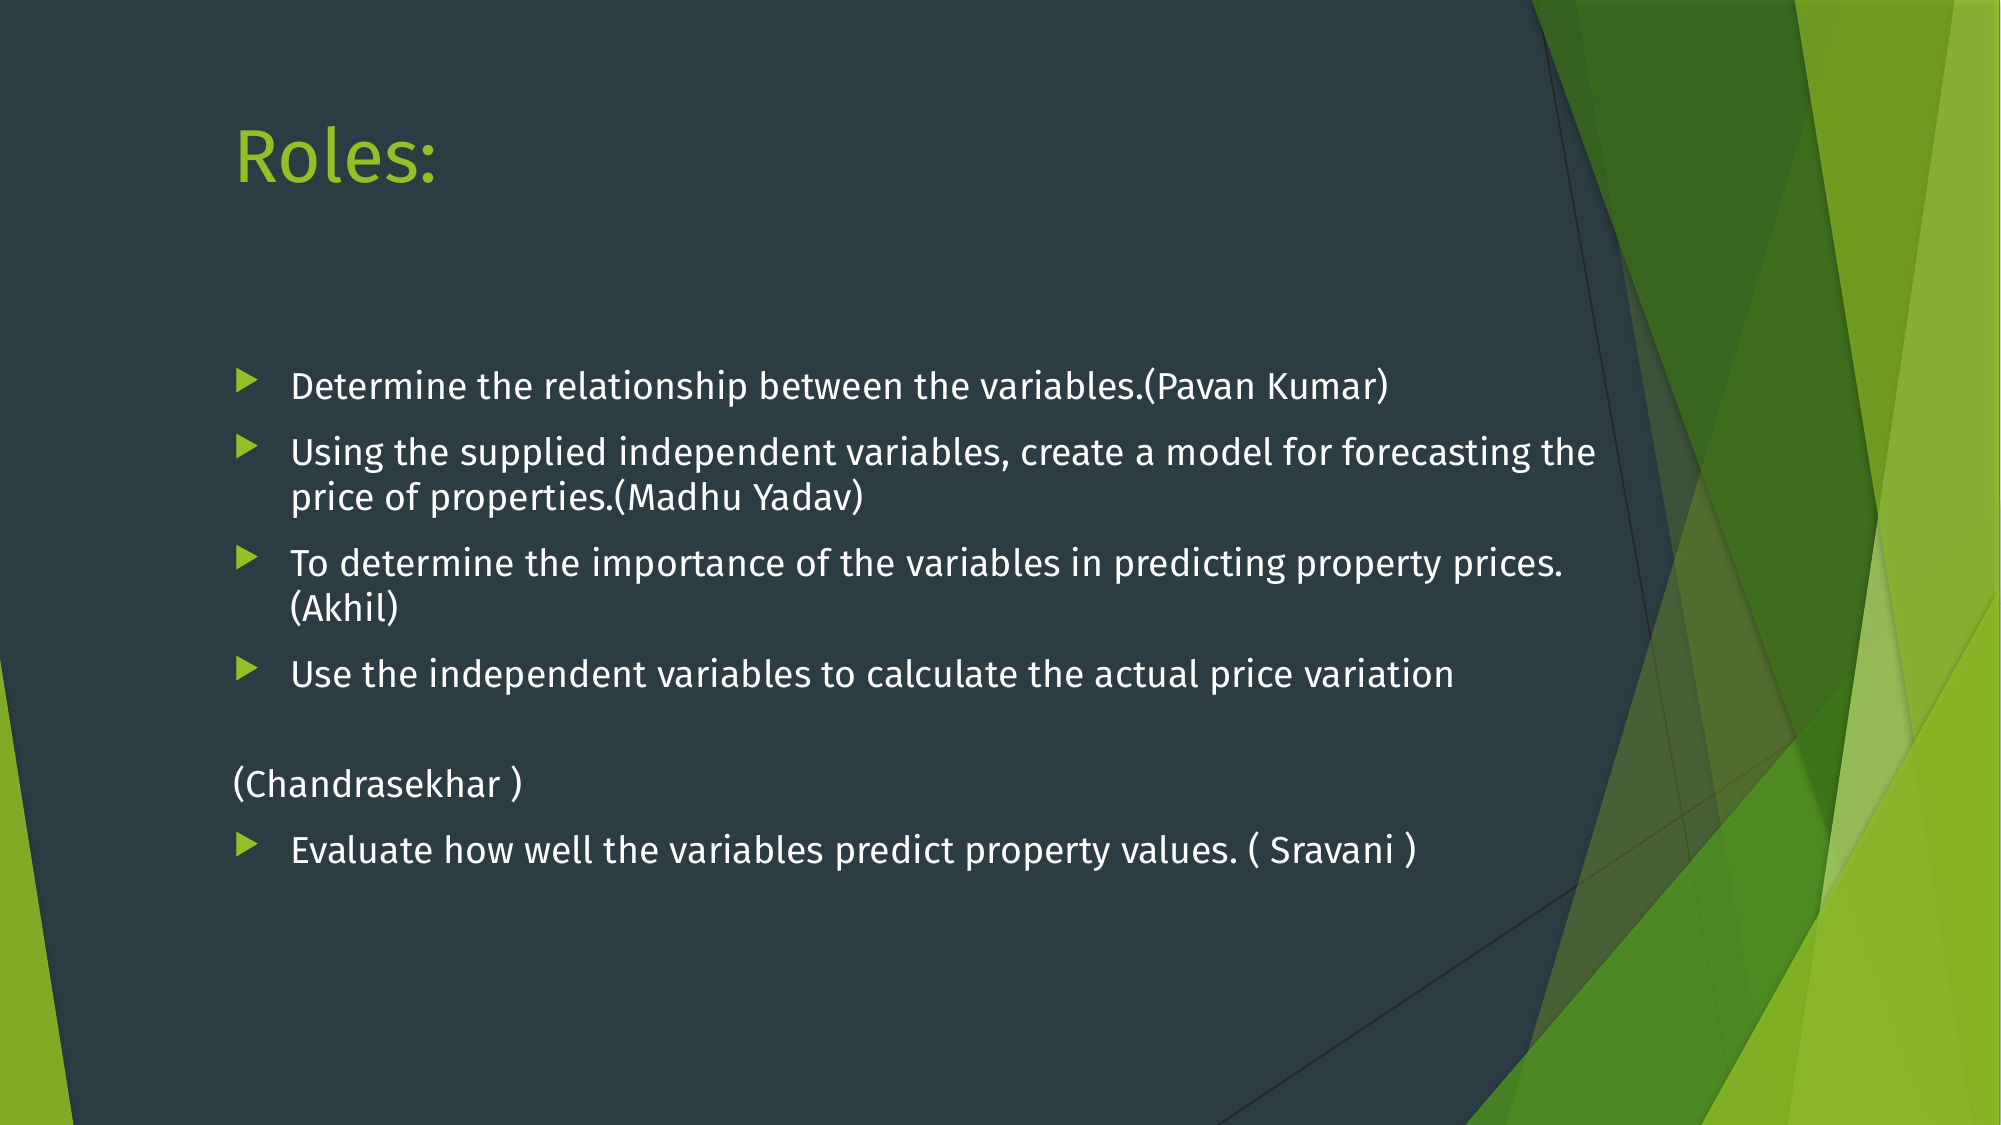

# Roles:
Determine the relationship between the variables.(Pavan Kumar)
Using the supplied independent variables, create a model for forecasting the price of properties.(Madhu Yadav)
To determine the importance of the variables in predicting property prices.(Akhil)
Use the independent variables to calculate the actual price variation
								(Chandrasekhar )
Evaluate how well the variables predict property values. ( Sravani )